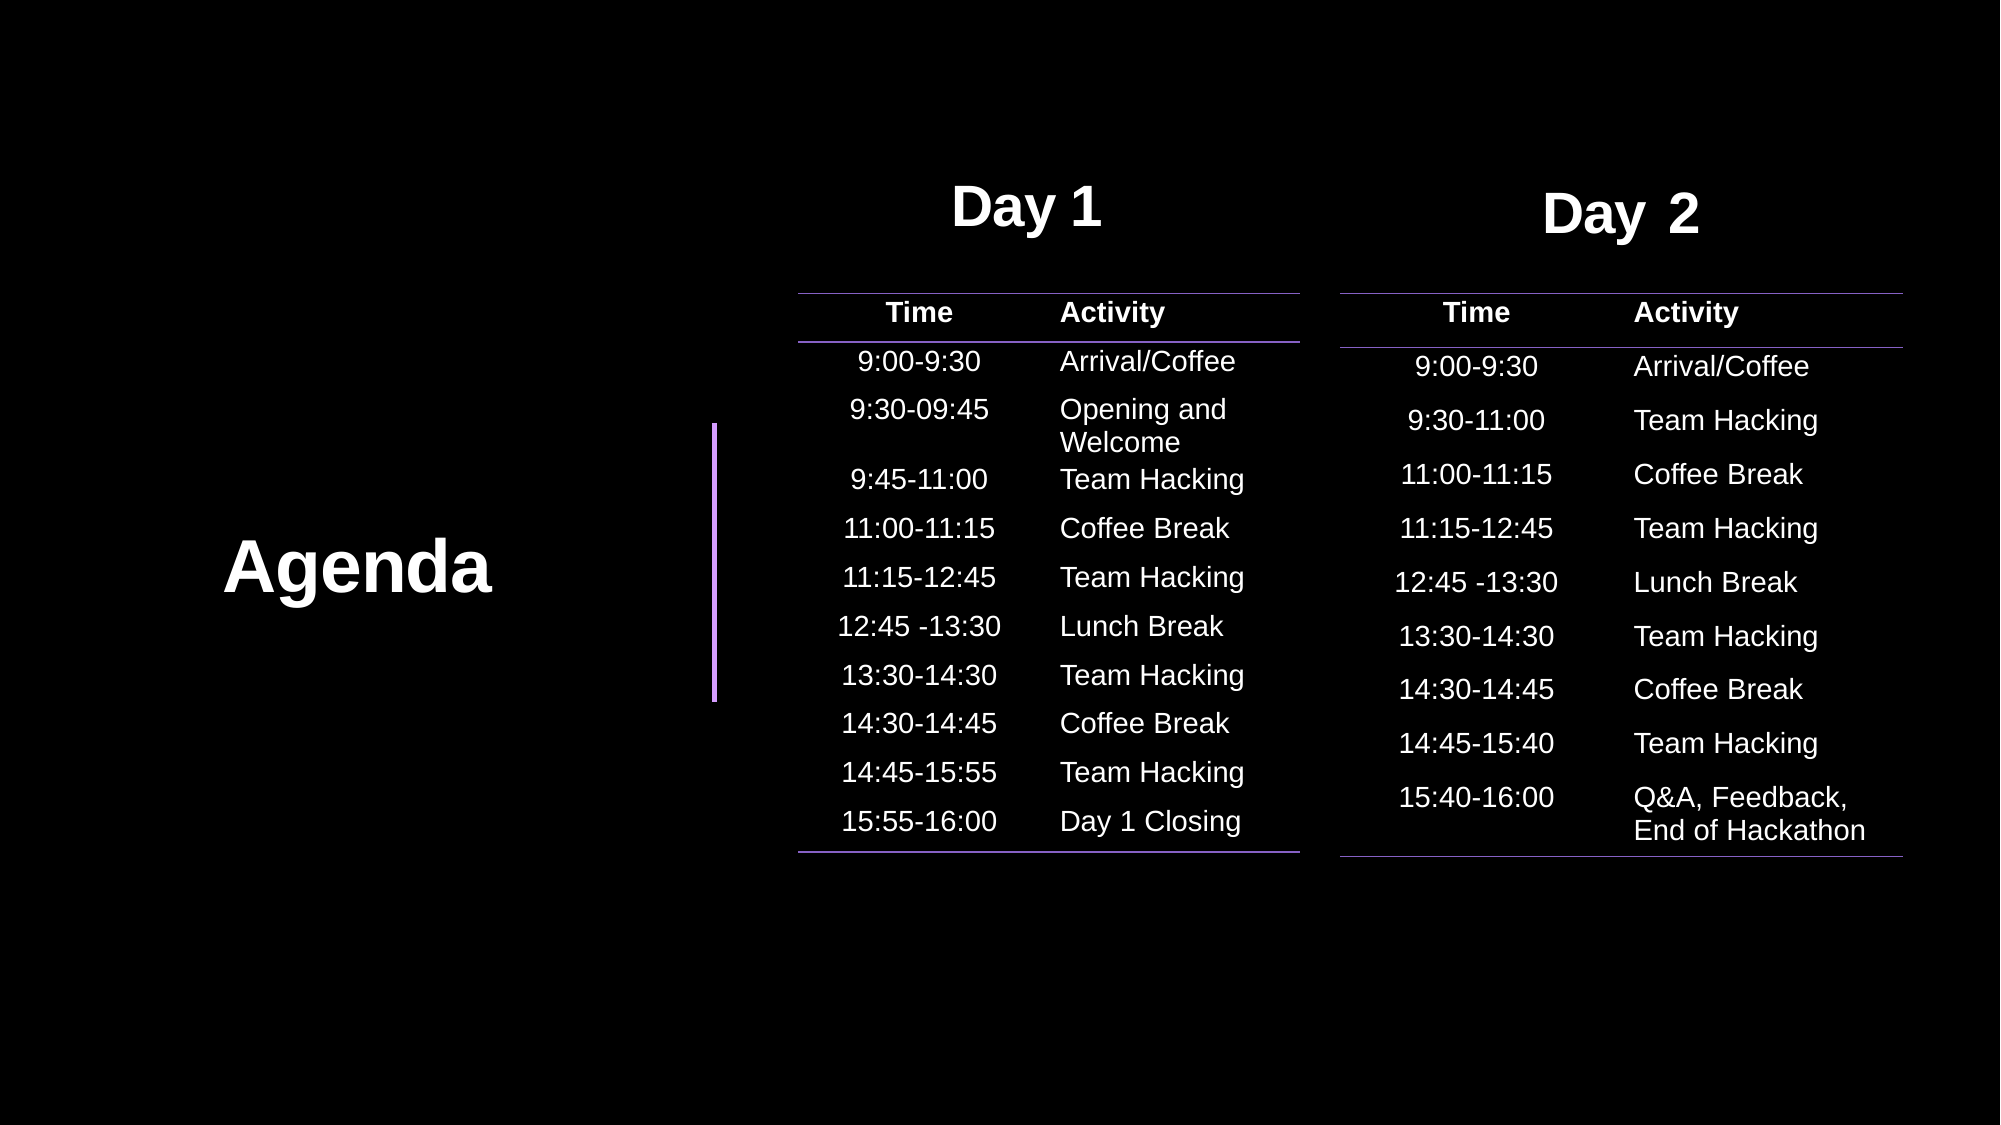

Day 2
Day 1
| Time | Activity |
| --- | --- |
| 9:00-9:30 | Arrival/Coffee |
| 9:30-11:00 | Team Hacking |
| 11:00-11:15 | Coffee Break |
| 11:15-12:45 | Team Hacking |
| 12:45 -13:30 | Lunch Break |
| 13:30-14:30 | Team Hacking |
| 14:30-14:45 | Coffee Break |
| 14:45-15:40 | Team Hacking |
| 15:40-16:00 | Q&A, Feedback, End of Hackathon |
| Time | Activity |
| --- | --- |
| 9:00-9:30 | Arrival/Coffee |
| 9:30-09:45 | Opening and Welcome |
| 9:45-11:00 | Team Hacking |
| 11:00-11:15 | Coffee Break |
| 11:15-12:45 | Team Hacking |
| 12:45 -13:30 | Lunch Break |
| 13:30-14:30 | Team Hacking |
| 14:30-14:45 | Coffee Break |
| 14:45-15:55 | Team Hacking |
| 15:55-16:00 | Day 1 Closing |
# Agenda